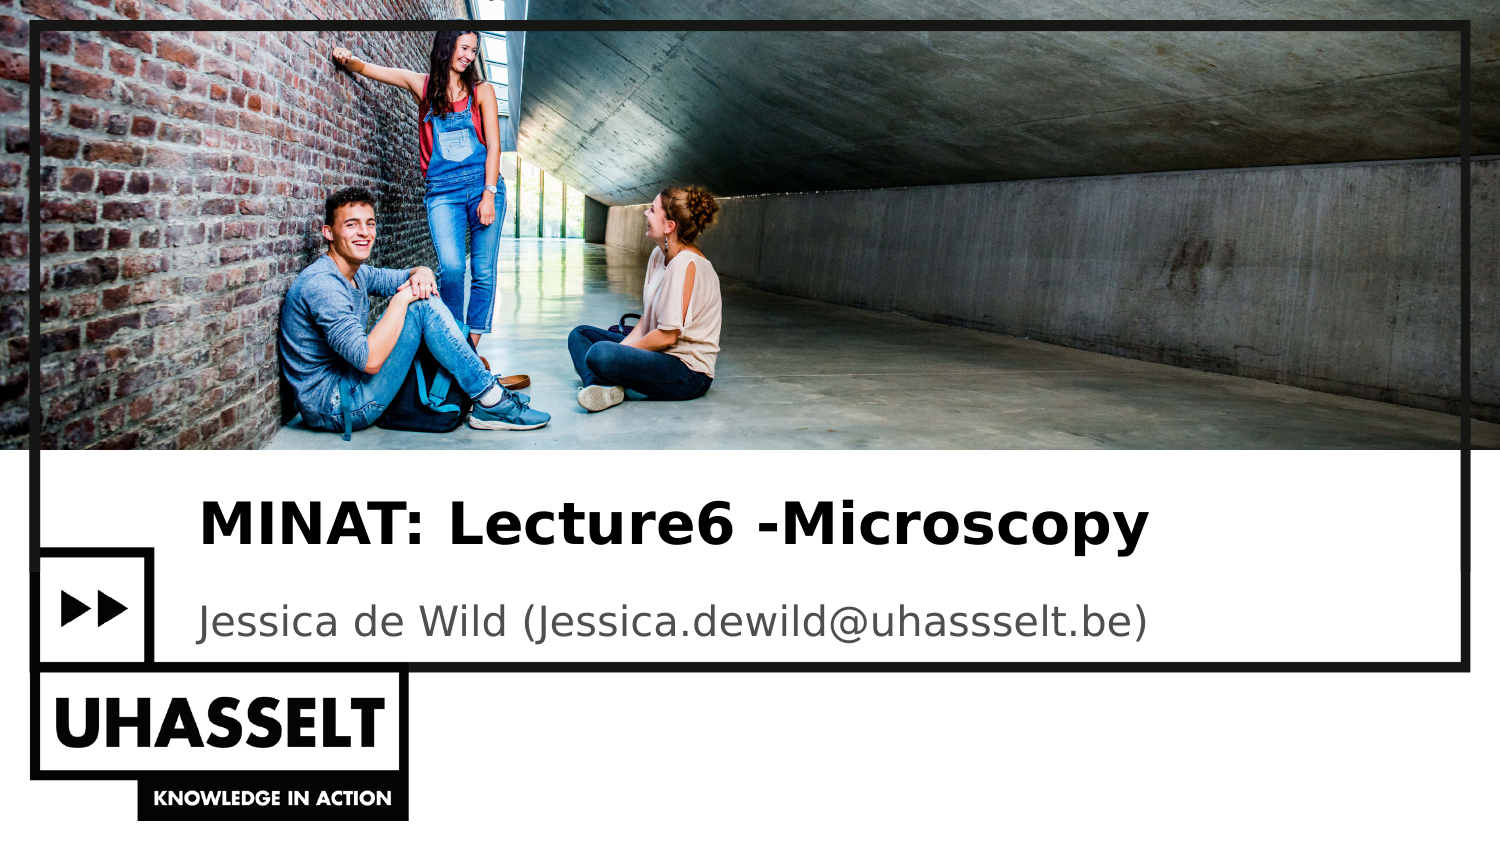

# MINAT: Lecture6 -Microscopy
Jessica de Wild (Jessica.dewild@uhassselt.be)